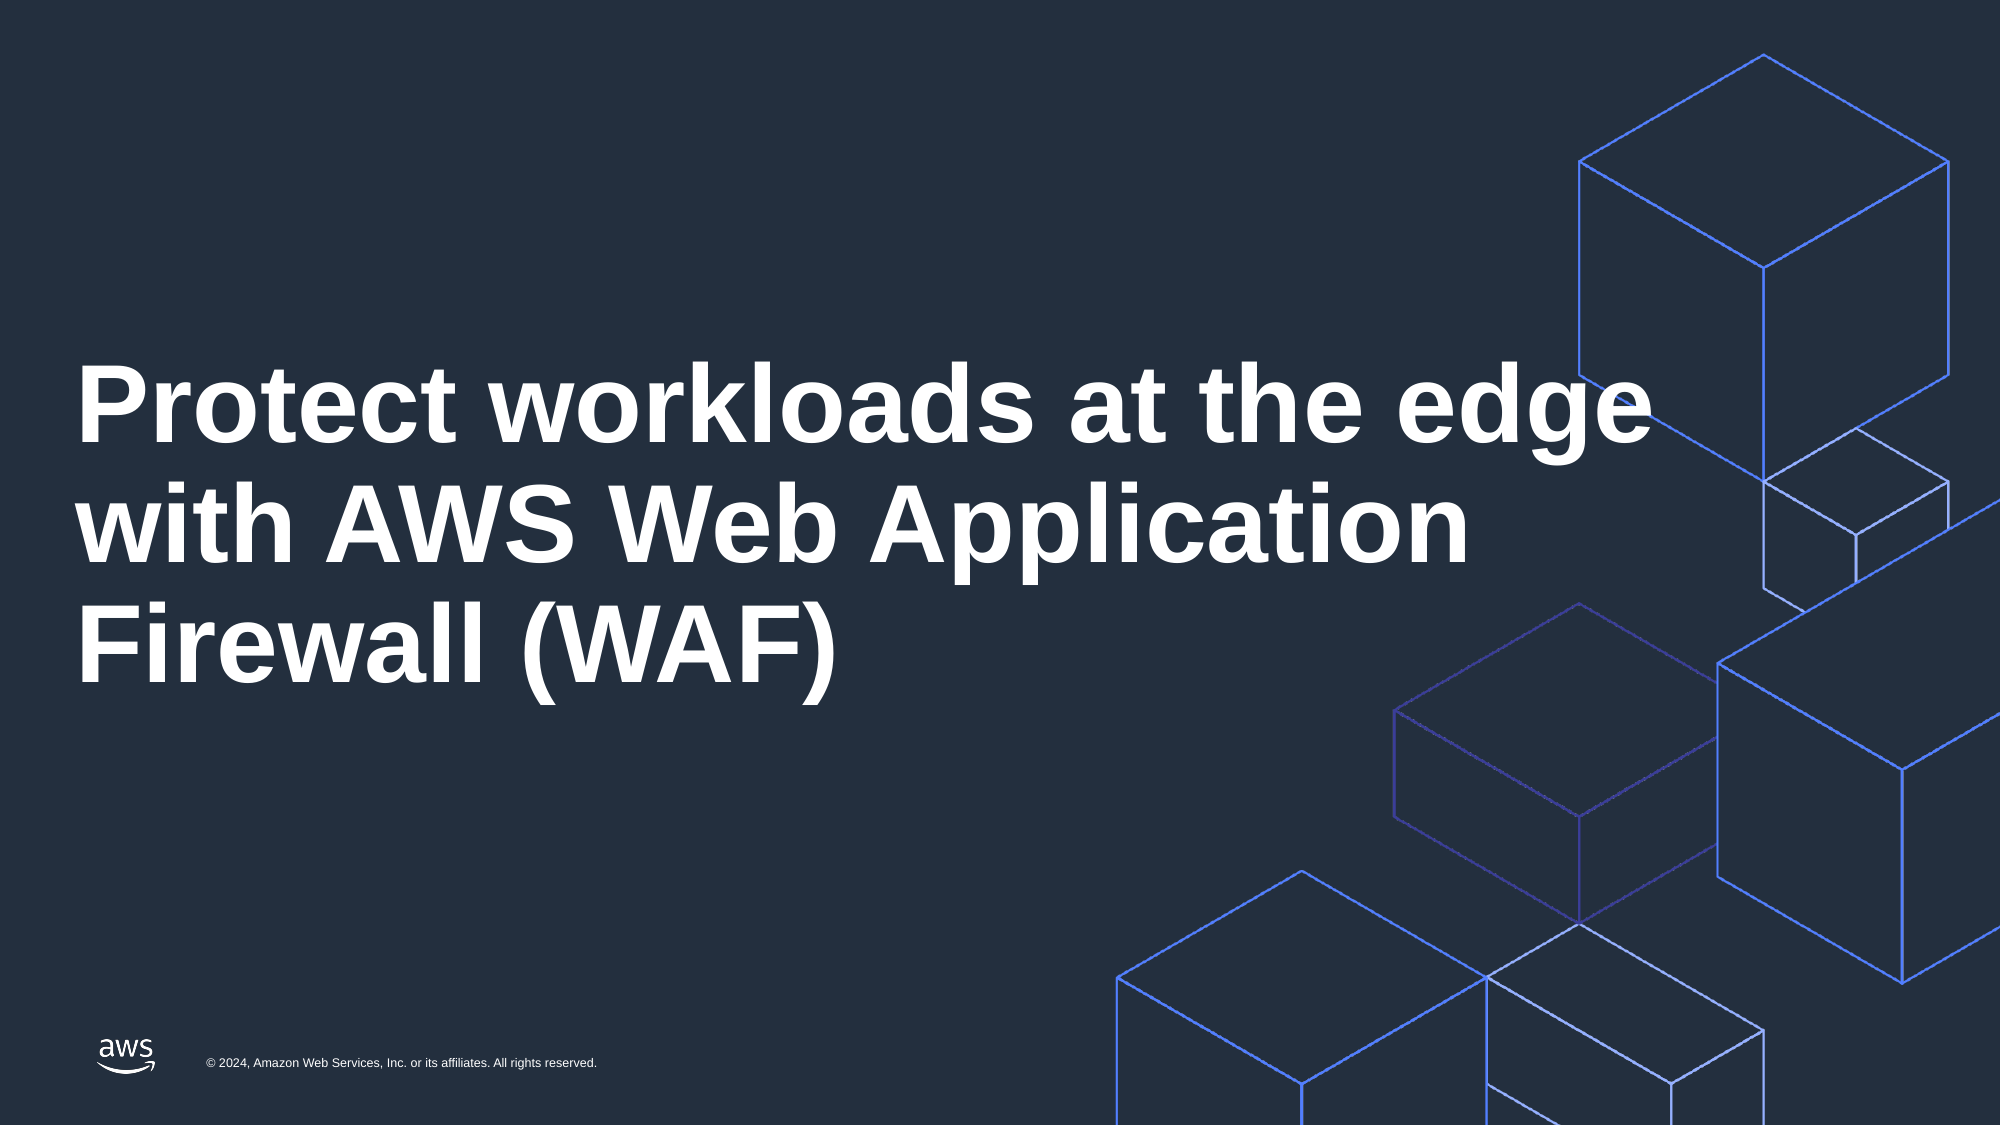

# Protect workloads at the edge with AWS Web Application Firewall (WAF)